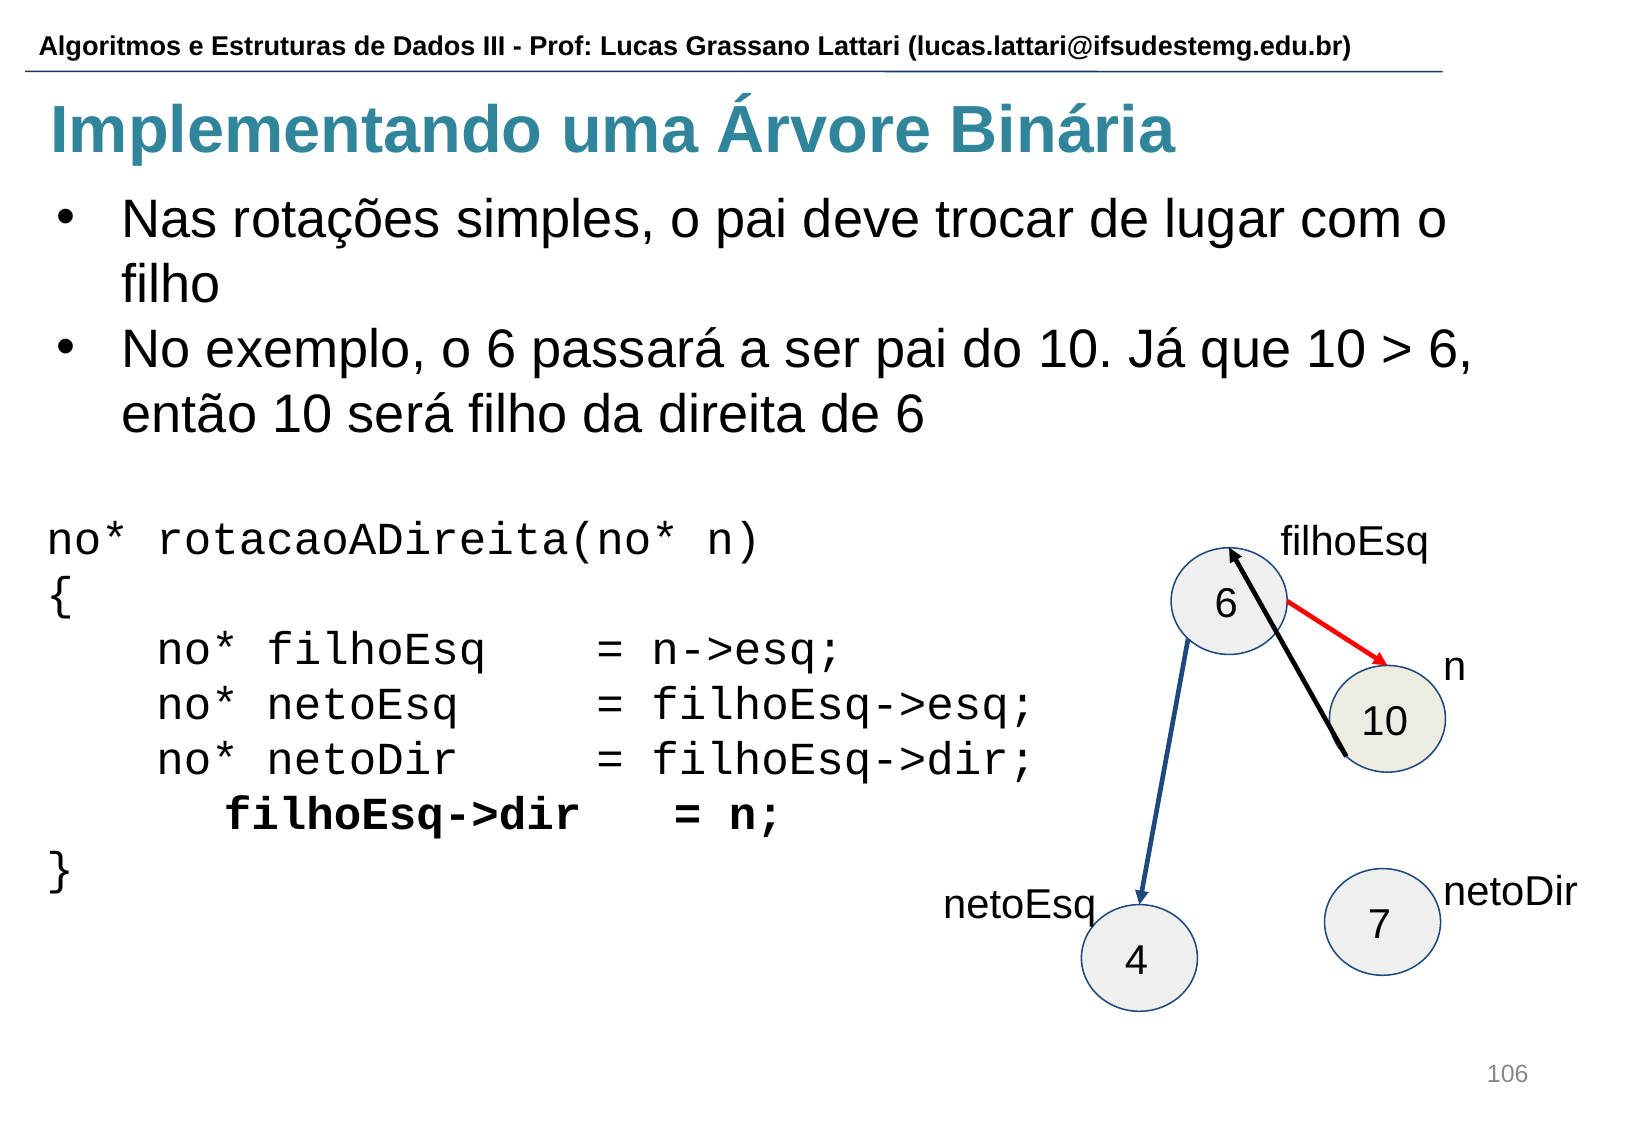

# Implementando uma Árvore Binária

Nas rotações simples, o pai deve trocar de lugar com o filho
No exemplo, o 6 passará a ser pai do 10. Já que 10 > 6, então 10 será filho da direita de 6

no* rotacaoADireita(no* n)
{
    no* filhoEsq    = n->esq;
    no* netoEsq     = filhoEsq->esq;
    no* netoDir     = filhoEsq->dir;
	 filhoEsq->dir	 = n;
}
filhoEsq
 6
n
10
netoDir
netoEsq
 7
 4
106